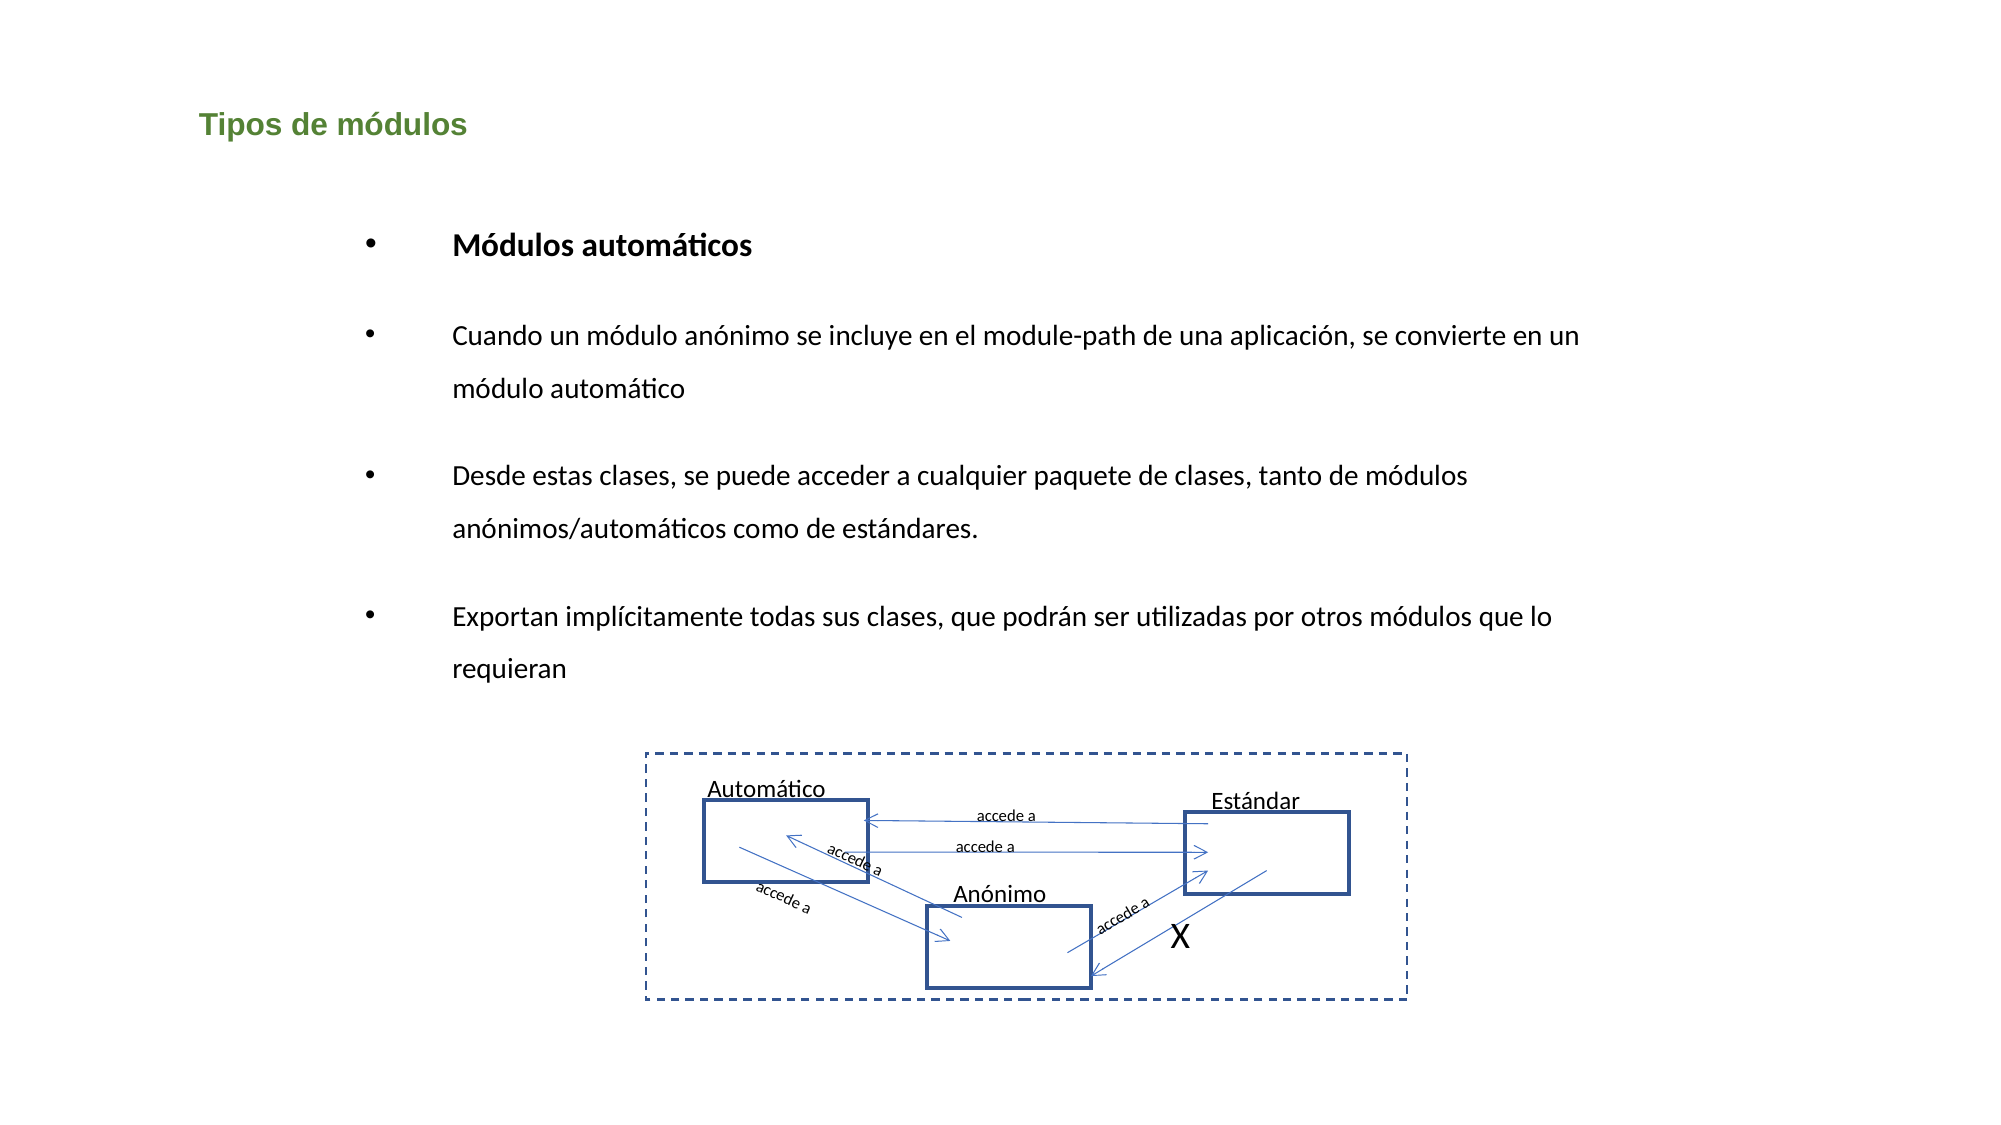

# Tipos de módulos

Módulos automáticos
Cuando un módulo anónimo se incluye en el module-path de una aplicación, se convierte en un módulo automático
Desde estas clases, se puede acceder a cualquier paquete de clases, tanto de módulos anónimos/automáticos como de estándares.
Exportan implícitamente todas sus clases, que podrán ser utilizadas por otros módulos que lo requieran

Automático
Estándar
accede a

accede a
accede a
Anónimo
accede a
accede a
X